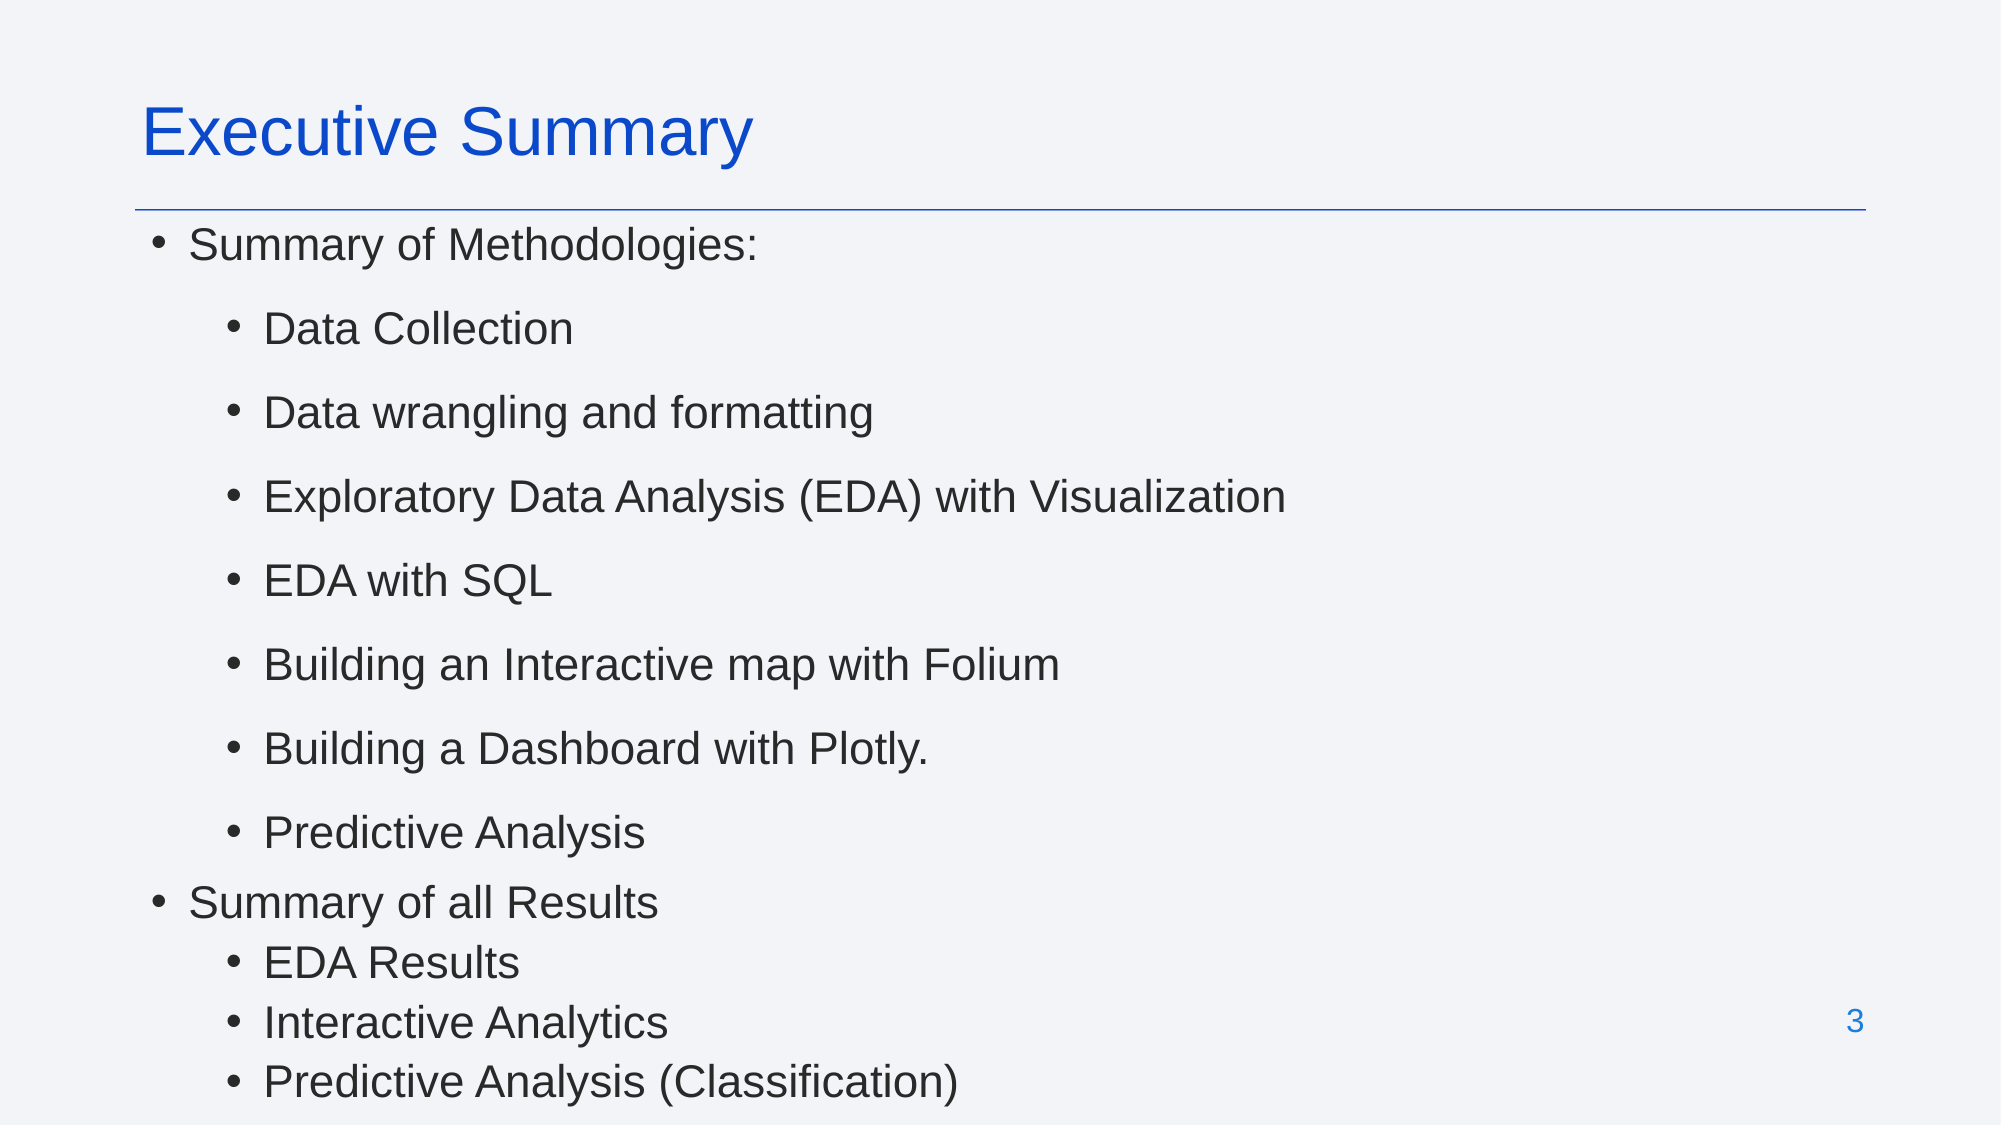

Executive Summary
Summary of Methodologies:
Data Collection
Data wrangling and formatting
Exploratory Data Analysis (EDA) with Visualization
EDA with SQL
Building an Interactive map with Folium
Building a Dashboard with Plotly.
Predictive Analysis
Summary of all Results
EDA Results
Interactive Analytics
Predictive Analysis (Classification)
3